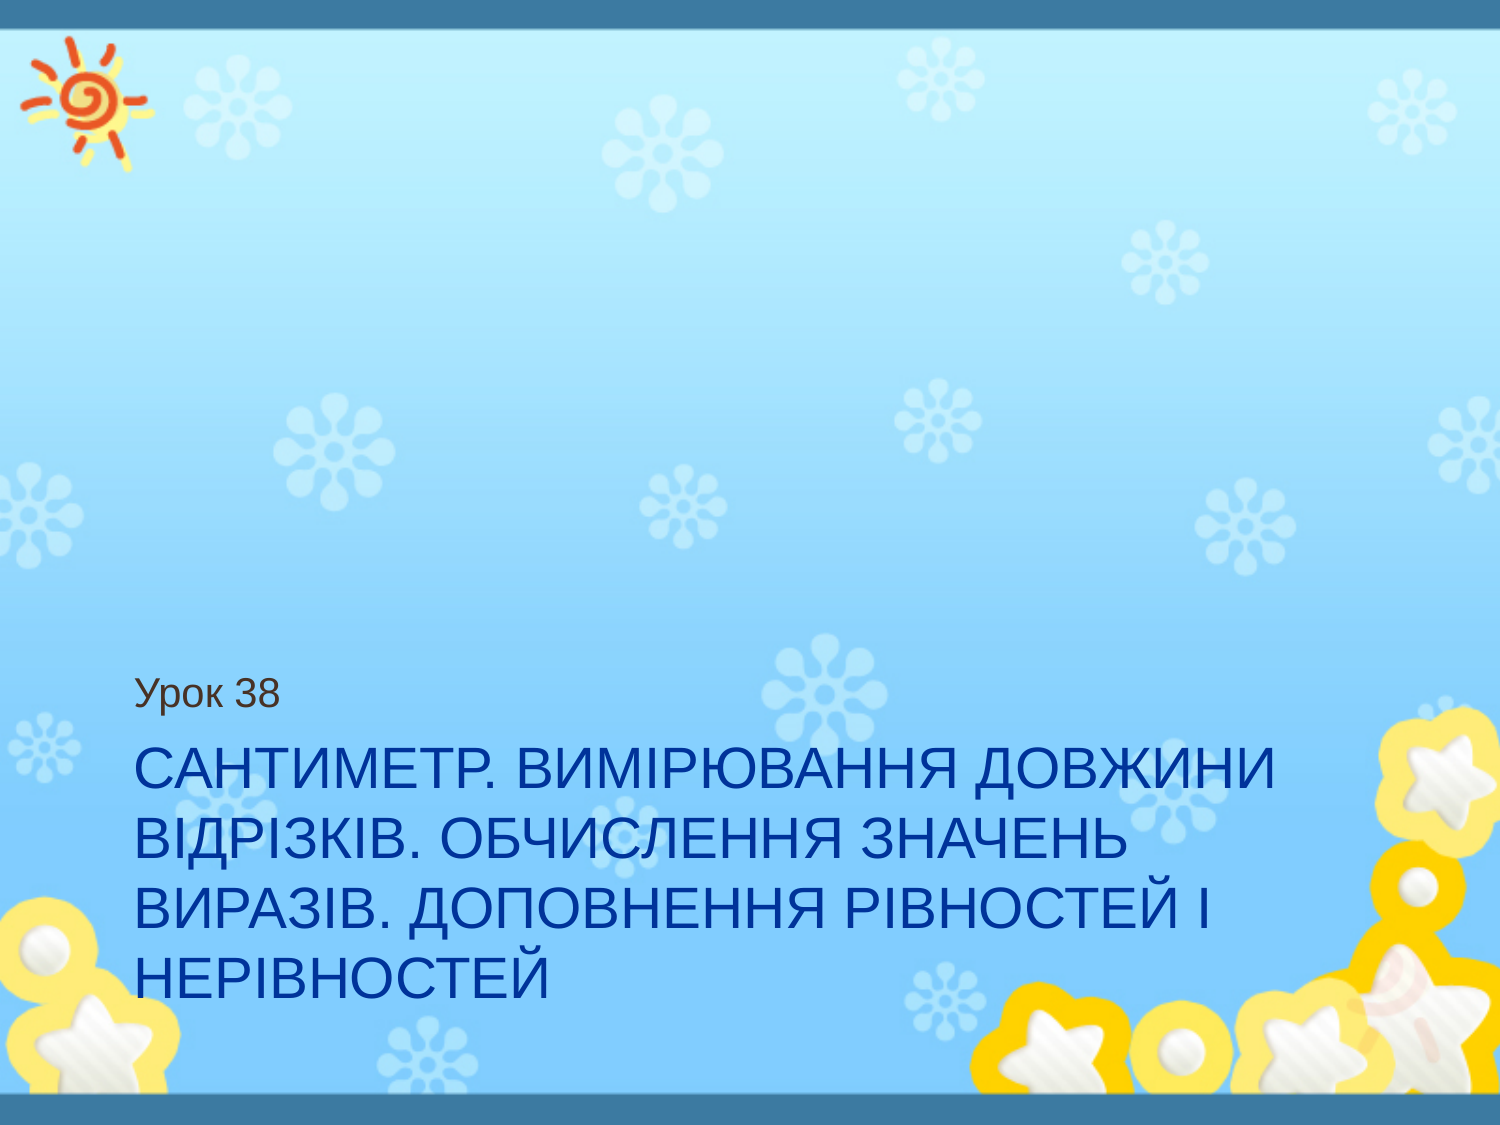

Урок 38
# Сантиметр. Вимірювання довжини відрізків. Обчислення значень виразів. Доповнення рівностей і нерівностей